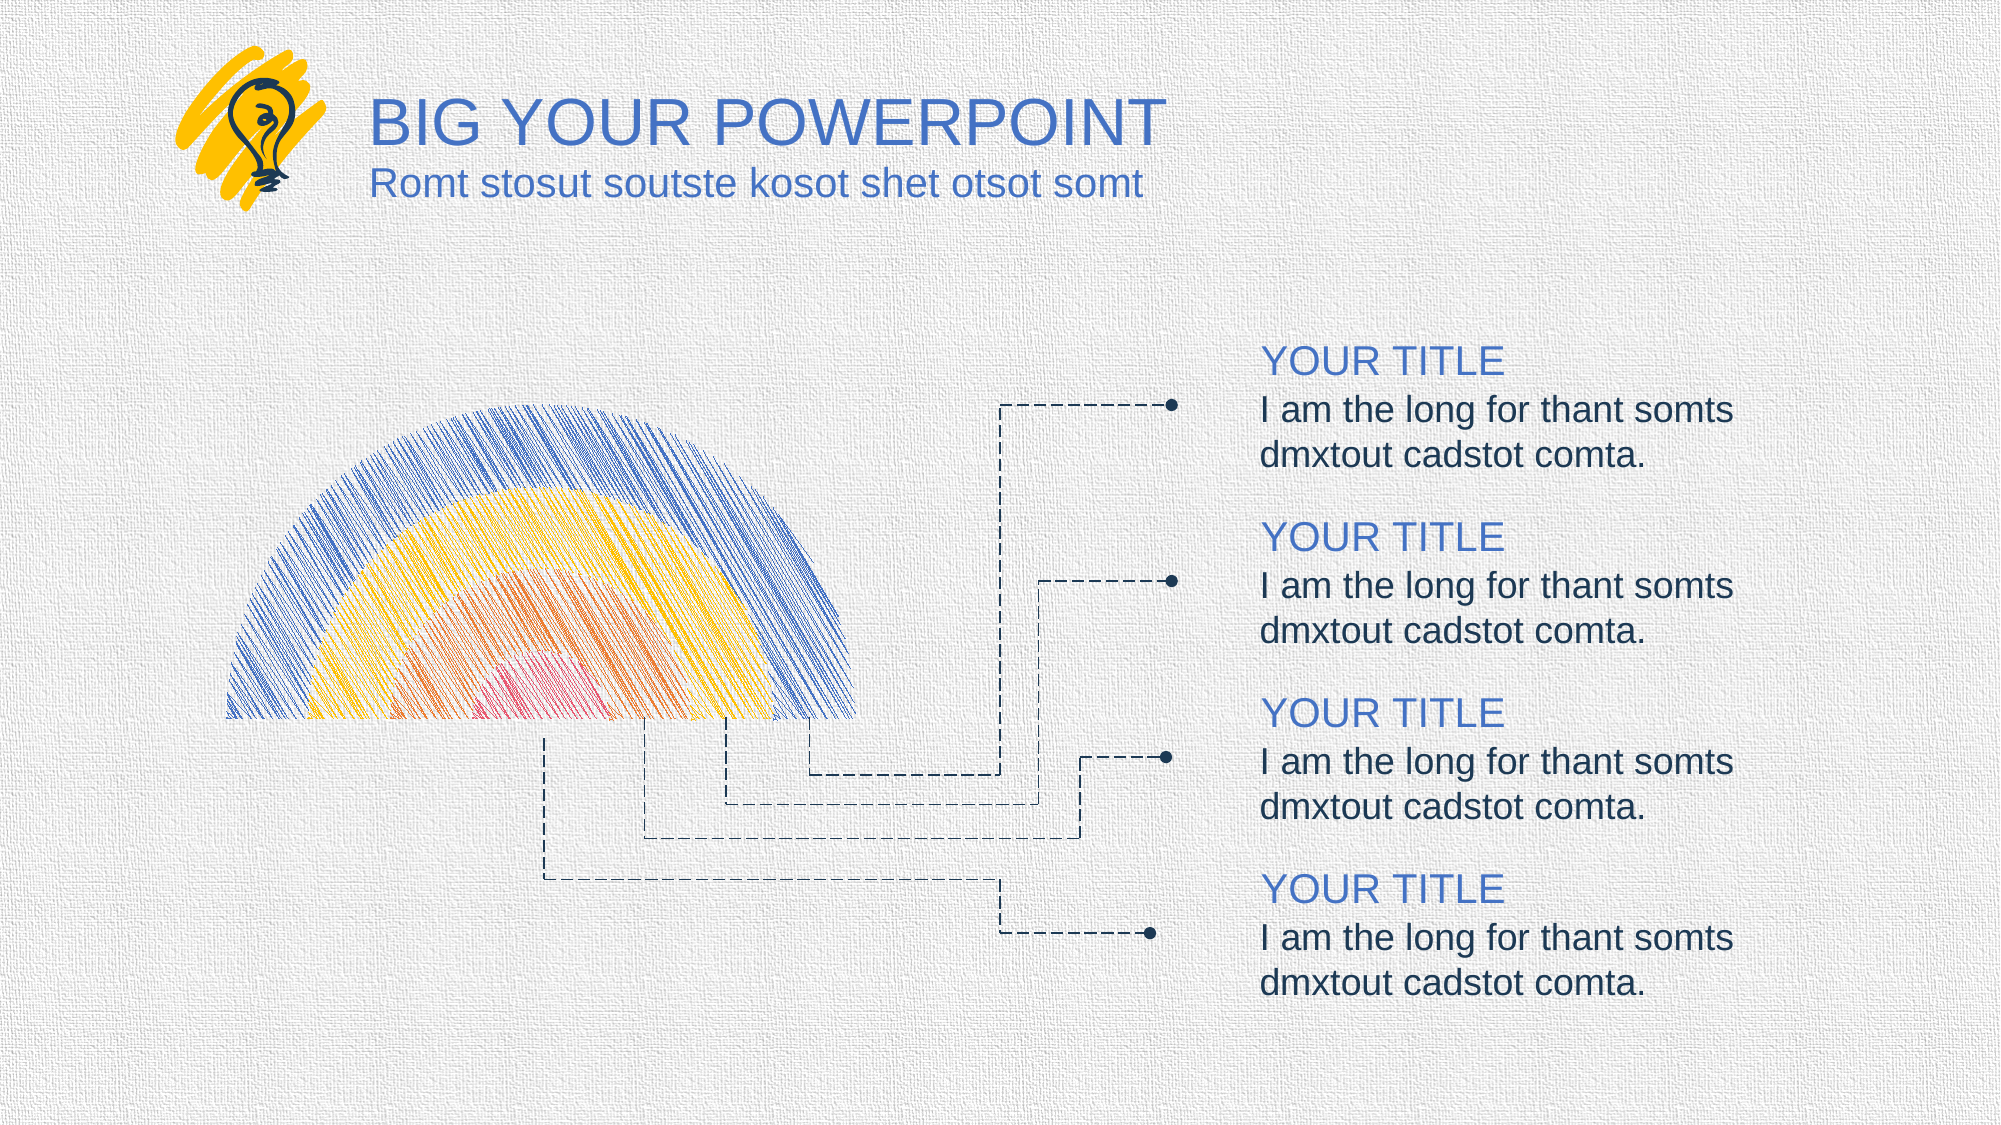

BIG YOUR POWERPOINT
Romt stosut soutste kosot shet otsot somt

YOUR TITLE
I am the long for thant somts dmxtout cadstot comta.

YOUR TITLE
I am the long for thant somts dmxtout cadstot comta.

YOUR TITLE
I am the long for thant somts dmxtout cadstot comta.
YOUR TITLE
I am the long for thant somts dmxtout cadstot comta.